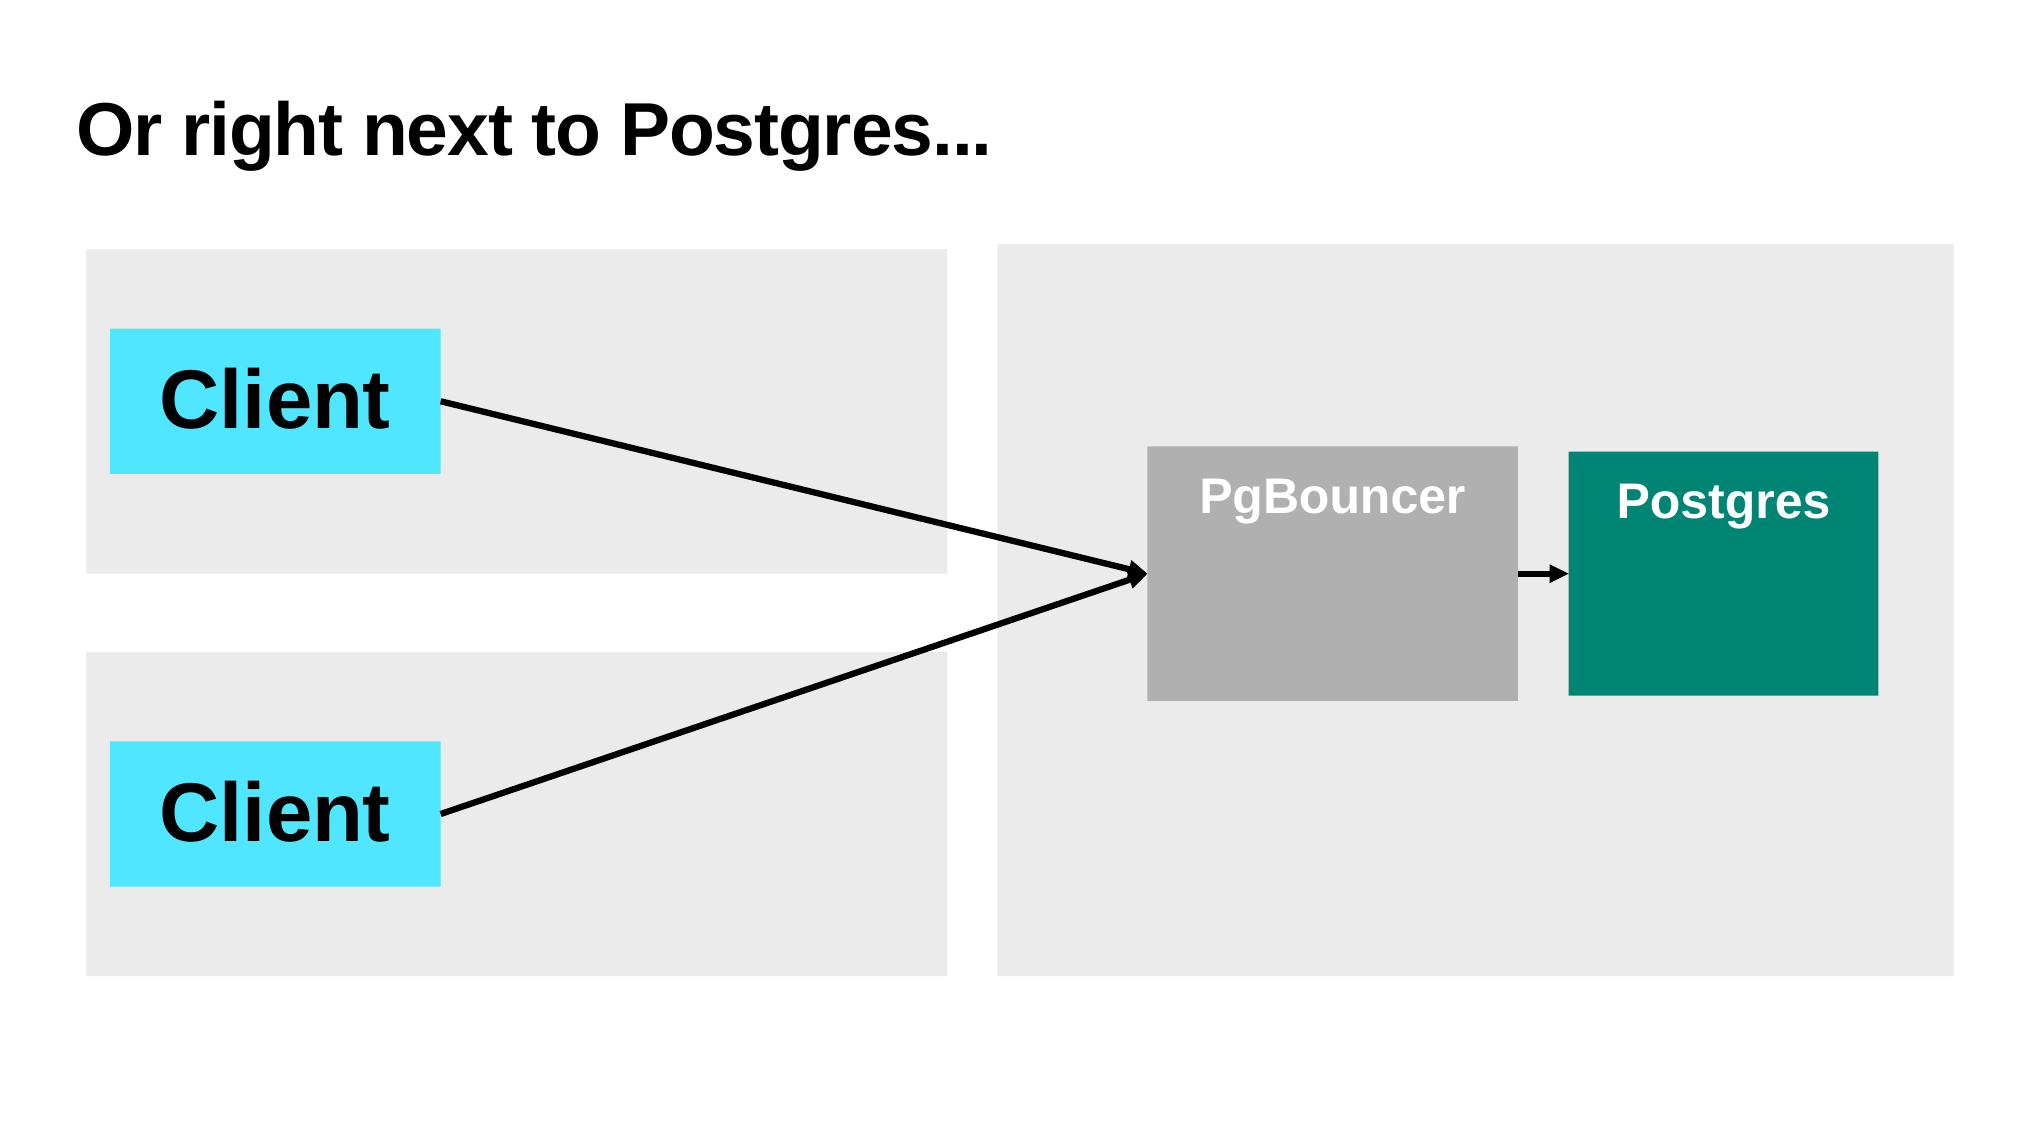

# Or right next to Postgres...

Client
PgBouncer

Postgres

Client